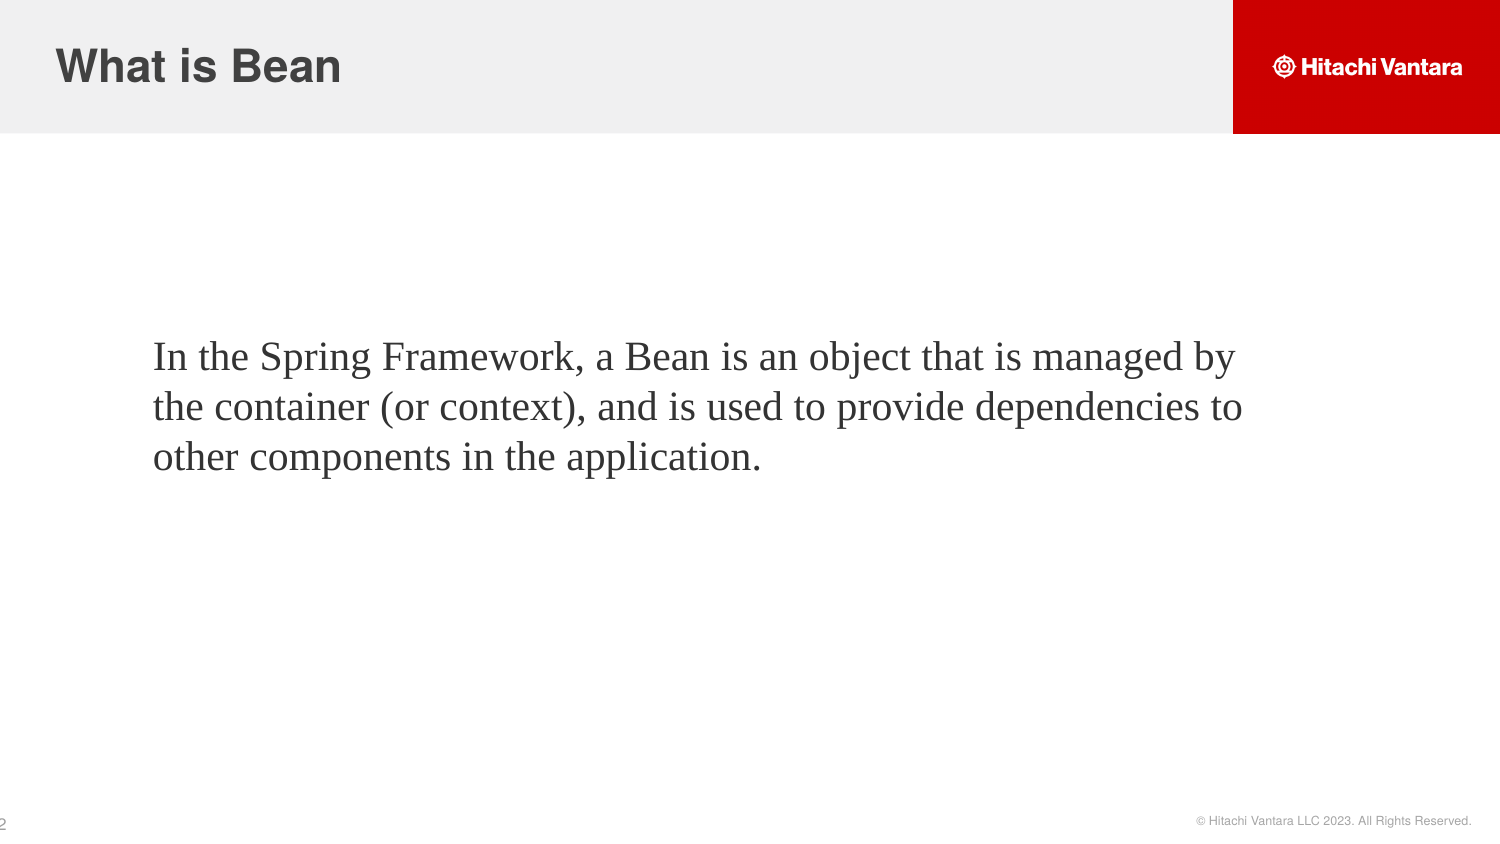

# What is Bean
In the Spring Framework, a Bean is an object that is managed by the container (or context), and is used to provide dependencies to other components in the application.